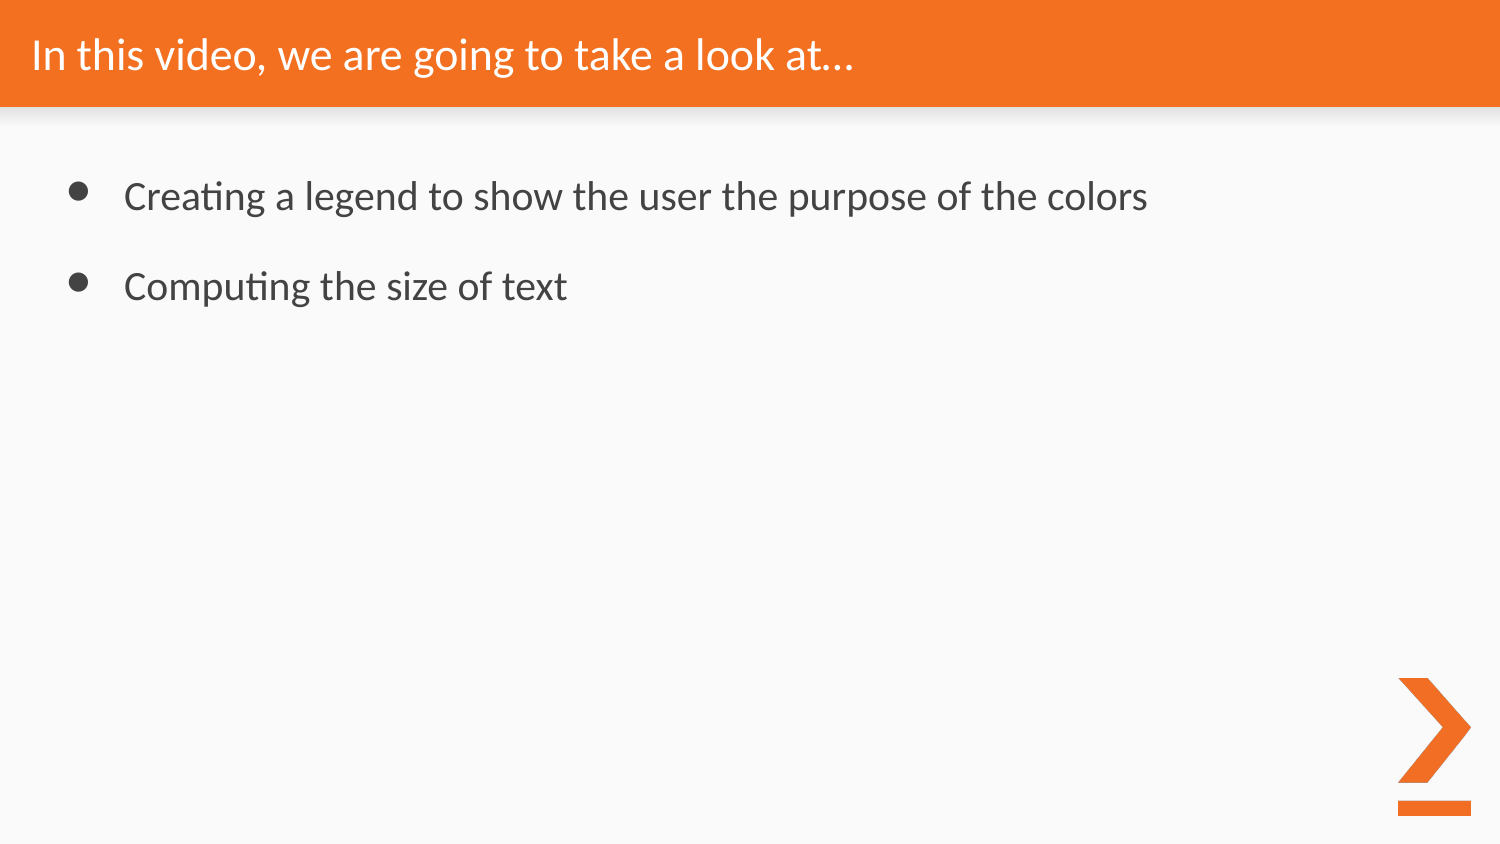

# In this video, we are going to take a look at…
Creating a legend to show the user the purpose of the colors
Computing the size of text